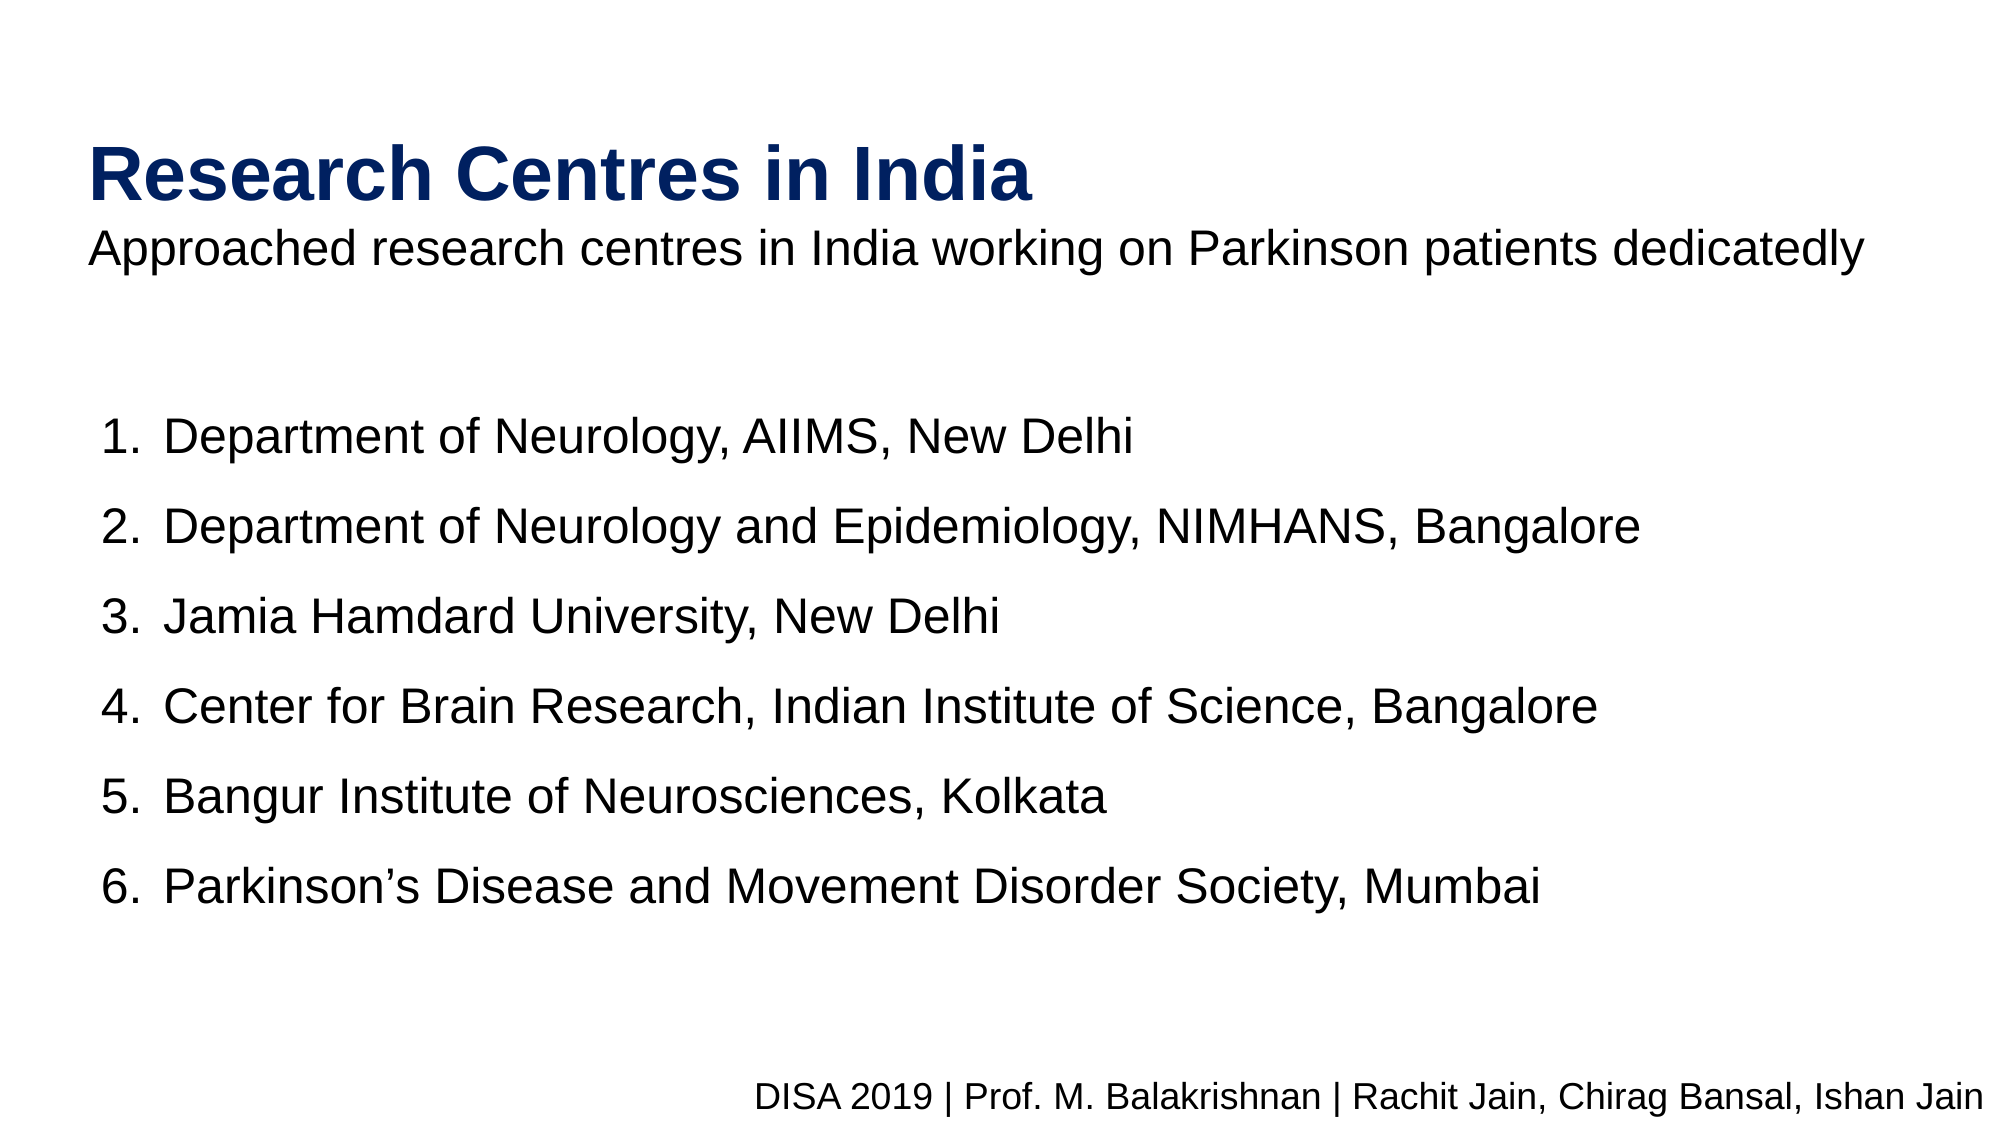

# Research Centres in India Approached research centres in India working on Parkinson patients dedicatedly
Department of Neurology, AIIMS, New Delhi
Department of Neurology and Epidemiology, NIMHANS, Bangalore
Jamia Hamdard University, New Delhi
Center for Brain Research, Indian Institute of Science, Bangalore
Bangur Institute of Neurosciences, Kolkata
Parkinson’s Disease and Movement Disorder Society, Mumbai
DISA 2019 | Prof. M. Balakrishnan | Rachit Jain, Chirag Bansal, Ishan Jain